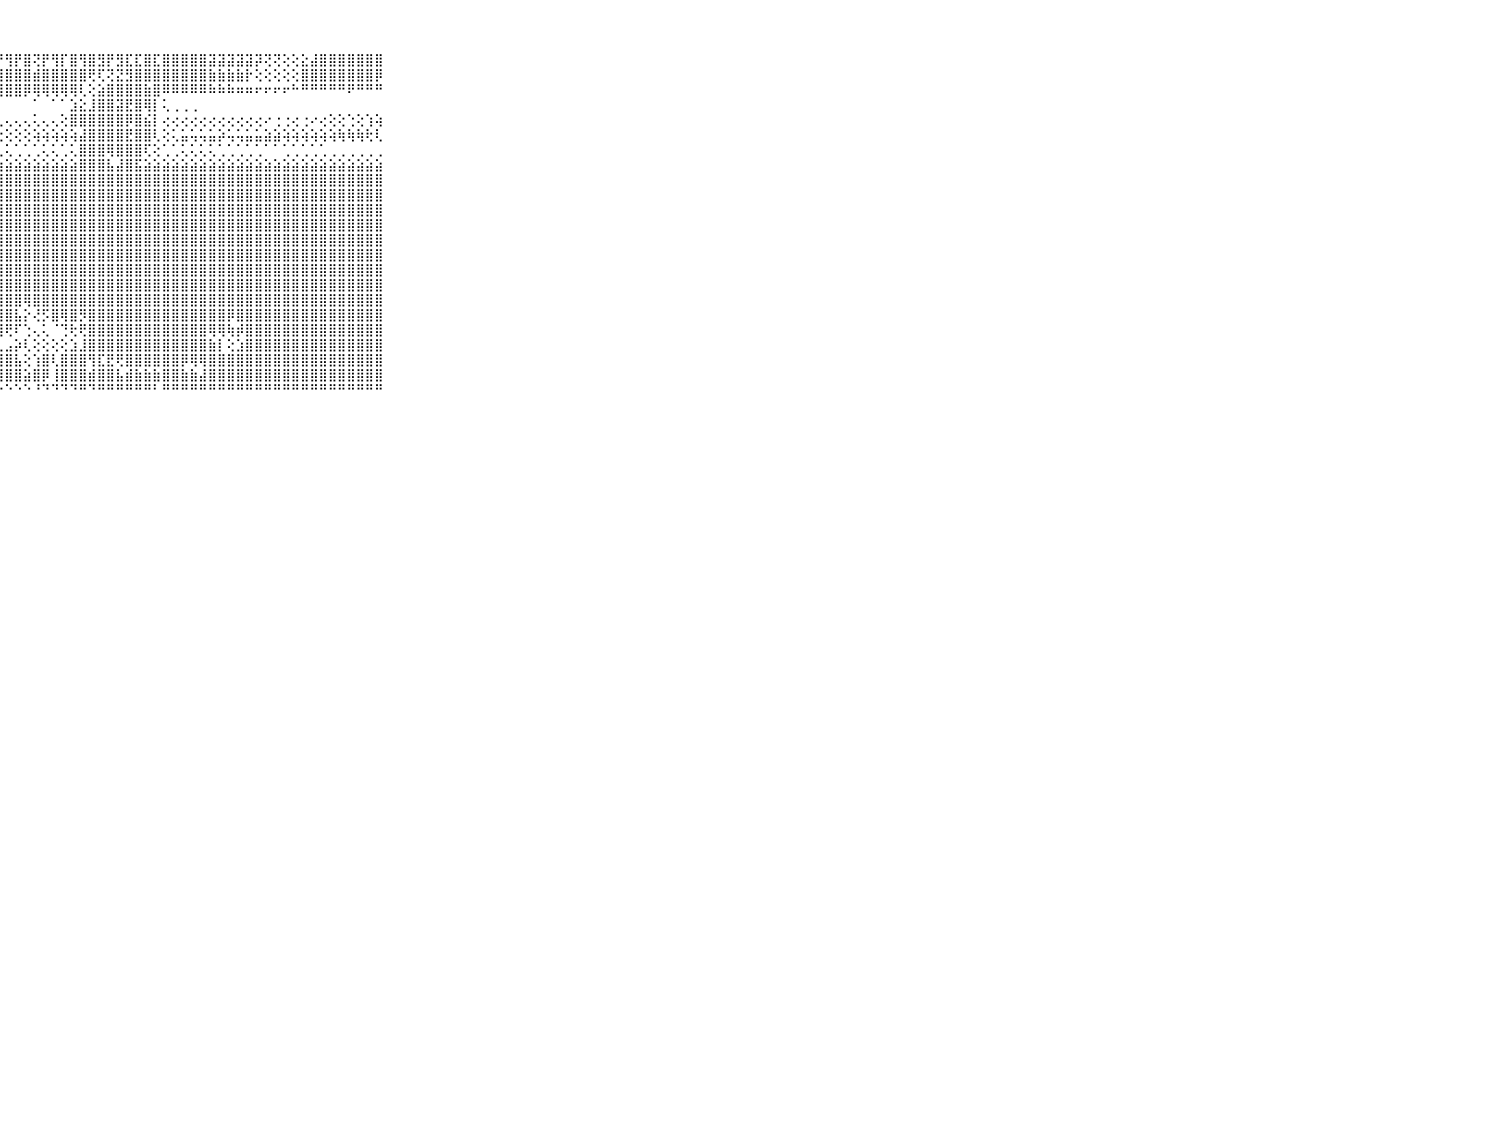

⠀⠀⠀⠀⠀⠀⠀⠀⠀⠀⠀⢞⡞⢻⡟⢿⢺⡟⢻⢟⢿⢻⡟⢻⢟⣿⢻⡟⢻⡟⣿⢝⡟⢻⡏⣿⢻⣿⣻⡟⣻⣏⣏⣿⣏⣿⣿⣿⣿⣿⣽⣽⣽⣽⣽⡽⢝⢝⢕⢕⣕⣼⣿⣿⣿⣿⣿⣿⣿⠀⠀⠀⠀⠀⠀⠀⠀⠀⠀⠀⠀
⠀⠀⠀⠀⠀⠀⠀⠀⠀⠀⠀⣧⣿⣼⣧⣾⣧⣷⣼⣧⣿⣼⣧⣾⣧⣿⣽⣿⣿⣿⣿⣾⣿⣿⣿⣿⣿⢟⢏⢝⣝⣻⣿⣿⣿⣿⣿⣿⣿⣿⣷⣷⣷⣷⡗⢕⢕⢕⢕⢕⣿⣿⣿⣿⣿⣿⣿⣿⡿⠀⠀⠀⠀⠀⠀⠀⠀⠀⠀⠀⠀
⠀⠀⠀⠀⠀⠀⠀⠀⠀⠀⠀⣿⣿⣿⣿⣿⣿⣿⣿⣿⣿⣿⣿⣿⣿⣿⣿⣿⣿⣿⡿⢿⢿⢿⢿⢿⢇⢕⣵⣿⣿⣿⣿⣷⣿⠿⠿⠿⠿⠿⠷⠷⠷⠶⠶⠖⠖⠖⠖⠓⠛⠛⠛⠛⠛⠟⠛⠛⠛⠀⠀⠀⠀⠀⠀⠀⠀⠀⠀⠀⠀
⠀⠀⠀⠀⠀⠀⠀⠀⠀⠀⠀⠀⠀⠀⠀⠀⠀⠀⠀⠀⠀⢀⠀⠀⠀⠀⠀⠀⠀⠀⠀⠁⠀⠁⠁⣱⣕⣸⣿⣿⣽⣟⣿⢿⡇⢅⢀⢀⢀⠀⠀⠀⠀⠀⠀⠀⠀⠀⠀⠀⠀⠀⠀⠀⠀⠀⠀⠀⠀⠀⠀⠀⠀⠀⠀⠀⠀⠀⠀⠀⠀
⠀⠀⠀⠀⠀⠀⠀⠀⠀⠀⠀⢄⢄⢄⢔⢅⢅⢅⢄⢕⢅⢅⢅⢅⢅⢅⢅⢄⢄⢄⢄⢅⢄⢄⢕⣿⣿⣿⣿⣿⣿⡿⣿⣮⡇⢔⢔⢔⢔⢔⢔⢔⢔⢔⢔⢔⠔⢐⢐⢔⢐⠔⢔⢕⢕⢑⢕⢱⢵⠀⠀⠀⠀⠀⠀⠀⠀⠀⠀⠀⠀
⠀⠀⠀⠀⠀⠀⠀⠀⠀⠀⠀⢅⢅⢅⢅⢕⢕⢕⢕⢅⢕⢱⢵⢵⢕⢱⢵⢕⢕⢕⢕⢵⢵⢵⢵⢵⣼⣿⣿⣿⣿⣟⣿⣿⢇⢕⢅⣥⢥⢥⣥⡵⢥⢥⣥⣥⣵⣵⢵⢵⢵⢵⢵⢵⢷⢷⢷⢗⢇⠀⠀⠀⠀⠀⠀⠀⠀⠀⠀⠀⠀
⠀⠀⠀⠀⠀⠀⠀⠀⠀⠀⠀⢁⢁⢁⢅⢅⢁⢁⢁⢁⢁⢁⢁⢁⢁⢁⢁⢁⢅⢁⢁⢁⢅⢅⢁⢅⣿⣿⣿⢿⣿⣿⣿⢏⢕⢁⢁⢅⢅⢅⢅⢁⢁⢁⢁⢁⠁⠁⢁⢁⢁⢁⢁⢀⢀⢀⢀⢀⢀⠀⠀⠀⠀⠀⠀⠀⠀⠀⠀⠀⠀
⠀⠀⠀⠀⠀⠀⠀⠀⠀⠀⠀⣵⣵⣵⣵⣵⣵⣵⣵⣵⣵⣵⣵⣵⣵⣵⣵⣵⣵⣵⣵⣵⣵⣵⣵⣵⣿⣿⣿⣧⣼⣿⣯⣵⣵⣵⣵⣵⣵⣵⣵⣵⣵⣵⣵⣵⣵⣵⣵⣵⣵⣵⣵⣵⣵⣵⣵⣵⣵⠀⠀⠀⠀⠀⠀⠀⠀⠀⠀⠀⠀
⠀⠀⠀⠀⠀⠀⠀⠀⠀⠀⠀⣿⣿⣿⢕⢹⣿⣿⣿⣿⣿⣿⣿⣿⡏⢹⣿⣿⣿⣿⣿⣿⣿⣿⣿⣿⣿⣿⣿⣿⣿⣿⣿⣿⣿⣿⣿⣿⣿⣿⣿⣿⣿⣿⣿⣿⣿⣿⣿⣿⣿⣿⣿⣿⣿⣿⣿⣿⣿⠀⠀⠀⠀⠀⠀⠀⠀⠀⠀⠀⠀
⠀⠀⠀⠀⠀⠀⠀⠀⠀⠀⠀⣿⣿⣿⢕⢸⣿⣿⣿⣿⣿⣿⣿⣿⡇⢸⣿⣿⣿⣿⣿⣿⣿⣿⣿⣿⣿⣿⣿⣿⣿⣿⣿⣿⣿⣿⣿⣿⣿⣿⣿⣿⣿⣿⣿⣿⣿⣿⣿⣿⣿⣿⣿⣿⣿⣿⣿⣿⣿⠀⠀⠀⠀⠀⠀⠀⠀⠀⠀⠀⠀
⠀⠀⠀⠀⠀⠀⠀⠀⠀⠀⠀⣿⣿⣿⢕⢕⣿⣿⣿⣿⣿⣿⣿⣿⡇⢱⣿⣿⣿⣿⣿⣿⣿⣿⣿⣿⣿⣿⣿⣿⣿⣿⣿⣿⣿⣿⣿⣿⣿⣿⣿⣿⣿⣿⣿⣿⣿⣿⣿⣿⣿⣿⣿⣿⣿⣿⣿⣿⣿⠀⠀⠀⠀⠀⠀⠀⠀⠀⠀⠀⠀
⠀⠀⠀⠀⠀⠀⠀⠀⠀⠀⠀⣿⣿⣿⢕⢕⣿⣿⣿⣿⣿⣿⣿⣿⡇⢕⣿⣿⣿⣿⣿⣿⣿⣿⣿⣿⣿⣿⣿⣿⣿⣿⣿⣿⣿⣿⣿⣿⣿⣿⣿⣿⣿⣿⣿⣿⣿⣿⣿⣿⣿⣿⣿⣿⣿⣿⣿⣿⣿⠀⠀⠀⠀⠀⠀⠀⠀⠀⠀⠀⠀
⠀⠀⠀⠀⠀⠀⠀⠀⠀⠀⠀⣿⣿⣿⡇⢕⣿⣿⣿⣿⣿⣿⣿⣿⡇⢸⣿⣿⣿⣿⣿⣿⣿⣿⣿⣿⣿⣿⣿⣿⣿⣿⣿⣿⣿⣿⣿⣿⣿⣿⣿⣿⣿⣿⣿⣿⣿⣿⣿⣿⣿⣿⣿⣿⣿⣿⣿⣿⣿⠀⠀⠀⠀⠀⠀⠀⠀⠀⠀⠀⠀
⠀⠀⠀⠀⠀⠀⠀⠀⠀⠀⠀⣿⣿⣿⡇⢕⣿⣿⣿⣿⣿⣿⣿⣿⡇⢜⣿⣿⣿⣿⣿⣿⣿⣿⣿⣿⣿⣿⣿⣿⣿⣿⣿⣿⣿⣿⣿⣿⣿⣿⣿⣿⣿⣿⣿⣿⣿⣿⣿⣿⣿⣿⣿⣿⣿⣿⣿⣿⣿⠀⠀⠀⠀⠀⠀⠀⠀⠀⠀⠀⠀
⠀⠀⠀⠀⠀⠀⠀⠀⠀⠀⠀⣿⣿⣿⣧⣵⣿⣿⣿⣿⣿⣿⣿⣿⣇⣵⣿⣿⣿⣿⣿⣿⣿⣿⣿⣿⣿⣿⣿⣿⣿⣿⣿⣿⣿⣿⣿⣿⣿⣿⣿⣿⣿⣿⣿⣿⣿⣿⣿⣿⣿⣿⣿⣿⣿⣿⣿⣿⣿⠀⠀⠀⠀⠀⠀⠀⠀⠀⠀⠀⠀
⠀⠀⠀⠀⠀⠀⠀⠀⠀⠀⠀⣿⣿⣿⣿⣿⣿⣿⣿⣿⣿⣿⣿⣿⣿⣿⣿⣿⣿⣿⣿⣿⣿⣿⣿⣿⣿⣿⣿⣿⣿⣿⣿⣿⣿⣿⣿⣿⣿⣿⣿⣿⣿⣿⣿⣿⣿⣿⣿⣿⣿⣿⣿⣿⣿⣿⣿⣿⣿⠀⠀⠀⠀⠀⠀⠀⠀⠀⠀⠀⠀
⠀⠀⠀⠀⠀⠀⠀⠀⠀⠀⠀⣿⣿⣿⣿⣿⣿⣿⣿⣿⣿⣿⣿⣿⣿⣿⣿⣿⣿⣿⢿⣿⣿⣿⣿⣿⣿⣿⣿⣿⣿⣿⣿⣿⣿⣿⣿⣿⣿⣿⣿⣿⣿⣿⣿⣿⣿⣿⣿⣿⣿⣿⣿⣿⣿⣿⣿⣿⣿⠀⠀⠀⠀⠀⠀⠀⠀⠀⠀⠀⠀
⠀⠀⠀⠀⠀⠀⠀⠀⠀⠀⠀⢏⢽⣻⣿⣿⣿⢿⢝⢝⢝⢝⢫⣿⣽⣿⣿⣿⣿⣧⡕⢜⡫⣿⢿⣿⡻⣿⣿⣿⣿⣿⣿⣿⣿⣿⣿⣿⣿⣿⣿⣿⡿⣿⣿⣿⣿⣿⣿⣿⣿⣿⣿⣿⣿⣿⣿⣿⣿⠀⠀⠀⠀⠀⠀⠀⠀⠀⠀⠀⠀
⠀⠀⠀⠀⠀⠀⠀⠀⠀⠀⠀⠑⢑⠜⠝⠝⠕⠕⢕⠕⠕⢕⠜⢝⢟⢻⢿⢿⢟⠏⢑⢄⢅⠈⢙⢗⢟⣿⣿⣿⣿⣿⣿⣿⣿⣿⣿⣿⣿⣿⢿⢿⢷⡾⣿⣿⣿⣿⣿⣿⣿⣿⣿⣿⣿⣿⣿⣿⣿⠀⠀⠀⠀⠀⠀⠀⠀⠀⠀⠀⠀
⠀⠀⠀⠀⠀⠀⠀⠀⠀⠀⠀⠀⠐⢔⢔⣴⢔⢔⢔⠄⠔⠄⢅⢄⢄⢄⡄⣄⣠⡵⢇⢕⢕⢕⢕⣱⣸⣿⣿⣿⣿⣿⣿⣿⣿⣿⣿⣿⣿⣿⣷⡇⢕⣱⣿⣿⣿⣿⣿⣿⣿⣿⣿⣿⣿⣿⣿⣿⣿⠀⠀⠀⠀⠀⠀⠀⠀⠀⠀⠀⠀
⠀⠀⠀⠀⠀⠀⠀⠀⠀⠀⠀⢔⢕⢕⣿⣿⢇⢕⢅⢔⢔⢔⢔⢕⢸⣼⣿⣿⣿⣧⢕⢱⣿⢇⣿⣿⣿⢻⣏⣟⢟⣿⣿⣿⣿⣿⣿⡿⢿⢿⣿⣿⣿⣿⣿⣿⣿⣿⣿⣿⣿⣿⣿⣿⣿⣿⣿⣿⣿⠀⠀⠀⠀⠀⠀⠀⠀⠀⠀⠀⠀
⠀⠀⠀⠀⠀⠀⠀⠀⠀⠀⠀⢕⢕⠕⠏⠟⠕⠕⢕⢕⢕⢕⢕⢕⢸⣿⣿⣿⣿⣿⣵⣿⡿⢸⣿⣿⣿⣾⣿⣿⣧⣾⣷⣷⣷⣿⣿⣷⣷⣼⣿⣿⣿⣿⣿⣿⣿⣿⣿⣿⣿⣿⣿⣿⣿⣿⣿⣿⣿⠀⠀⠀⠀⠀⠀⠀⠀⠀⠀⠀⠀
⠀⠀⠀⠀⠀⠀⠀⠀⠀⠀⠀⠁⠁⠑⠑⠑⠑⠑⠑⠑⠑⠐⠐⠓⠓⠃⠑⠑⠑⠑⠑⠘⠙⠙⠙⠙⠛⠙⠛⠛⠛⠛⠛⠛⠃⠛⠛⠛⠛⠛⠛⠛⠛⠛⠛⠛⠛⠛⠛⠛⠛⠛⠛⠛⠛⠛⠛⠛⠛⠀⠀⠀⠀⠀⠀⠀⠀⠀⠀⠀⠀